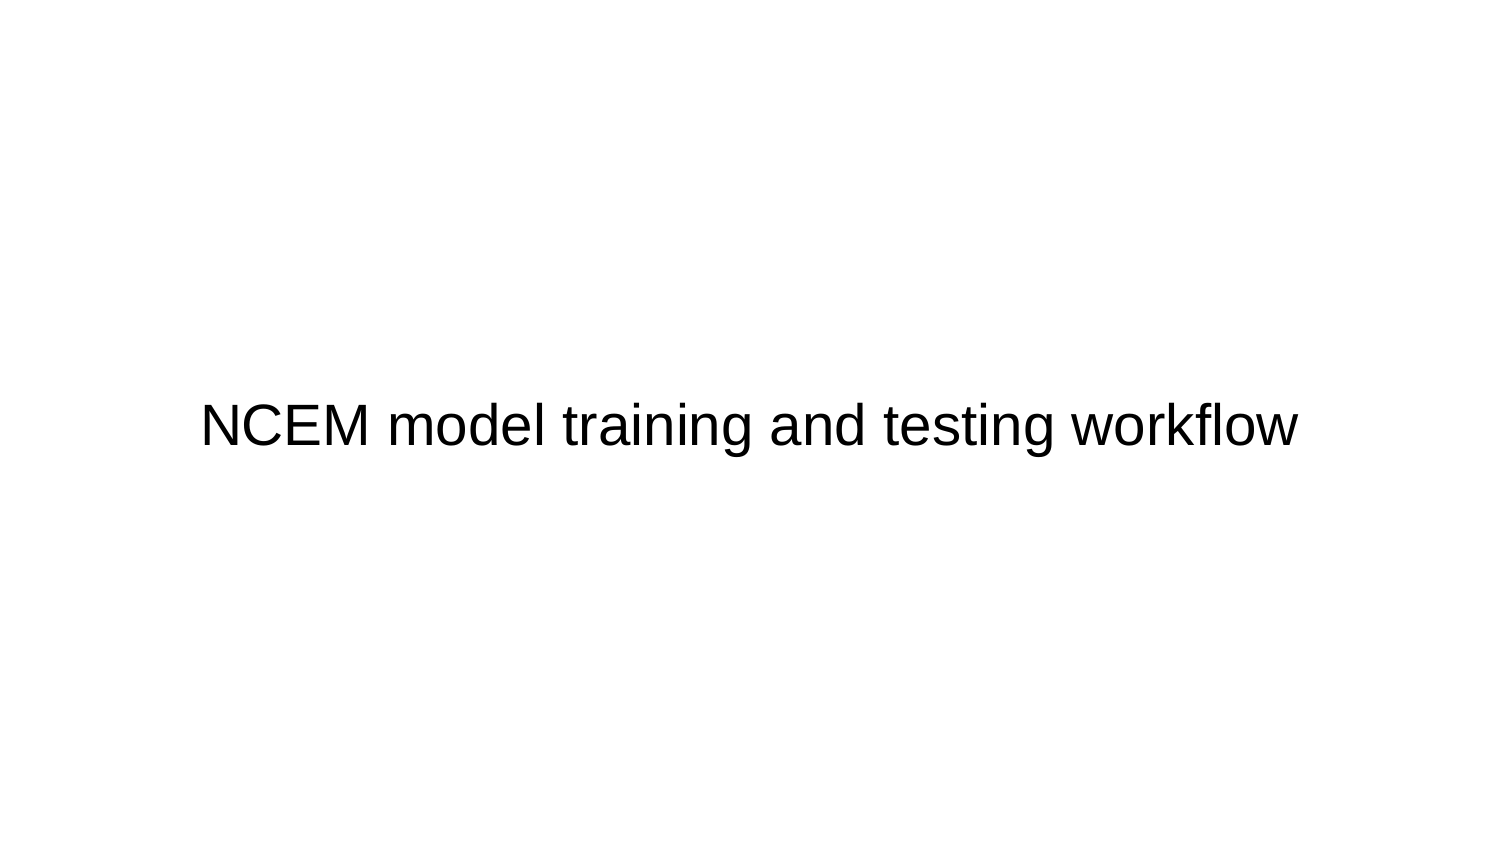

# NCEM model training and testing workflow